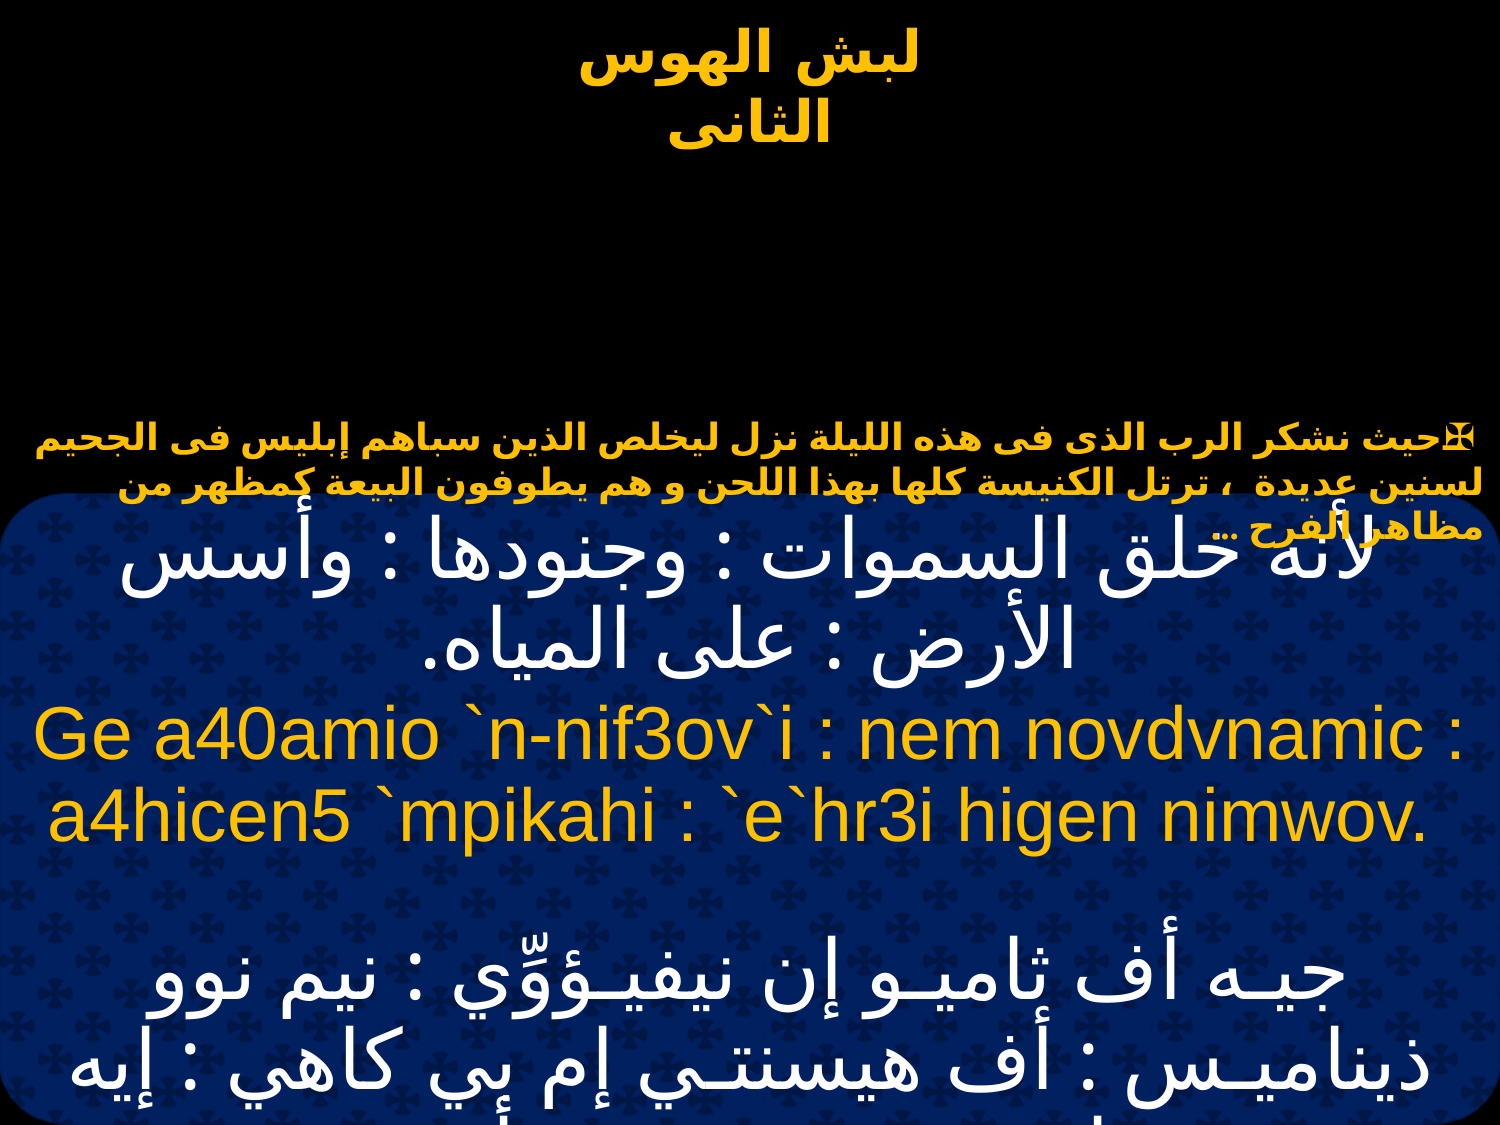

✠حيث نشكر الرب الذى فى هذه الليلة نزل ليخلص الذين سباهم إبليس فى الجحيم لسنين عديدة  ، ترتل الكنيسة كلها بهذا اللحن و هم يطوفون البيعة كمظهر من مظاهر الفرح ...
لأنه خلق السموات : وجنودها : وأسس الأرض : على المياه.
Ge a40amio `n-nif3ov`i : nem novdvnamic : a4hicen5 `mpikahi : `e`hr3i higen nimwov.
جيـه أف ثاميـو إن نيفيـؤوِّي : نيم نوو ذيناميـس : أف هيسنتـي إم بي كاهي : إيه إهري هيجين نيمو أوو.